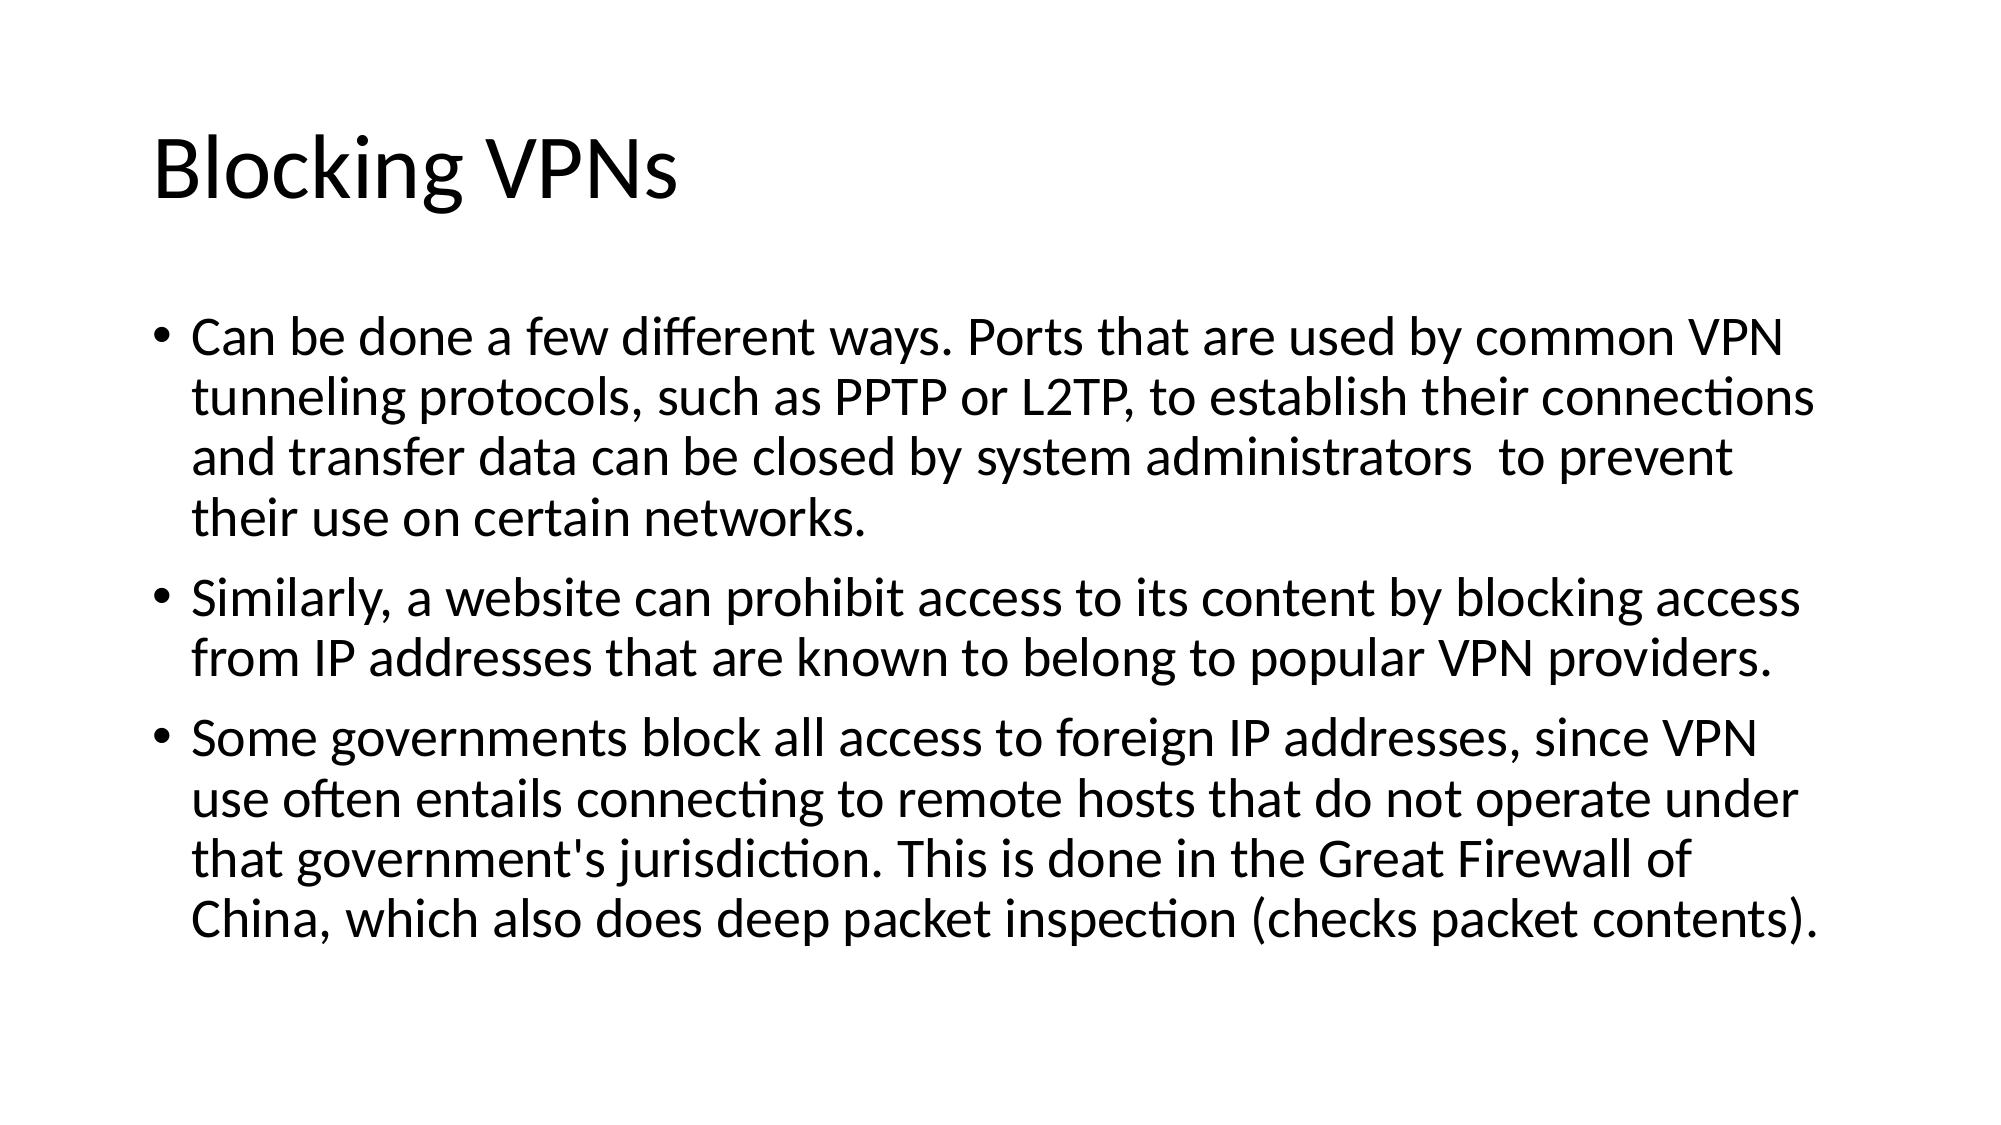

# Blocking VPNs
Can be done a few different ways. Ports that are used by common VPN tunneling protocols, such as PPTP or L2TP, to establish their connections and transfer data can be closed by system administrators  to prevent their use on certain networks.
Similarly, a website can prohibit access to its content by blocking access from IP addresses that are known to belong to popular VPN providers.
Some governments block all access to foreign IP addresses, since VPN use often entails connecting to remote hosts that do not operate under that government's jurisdiction. This is done in the Great Firewall of China, which also does deep packet inspection (checks packet contents).